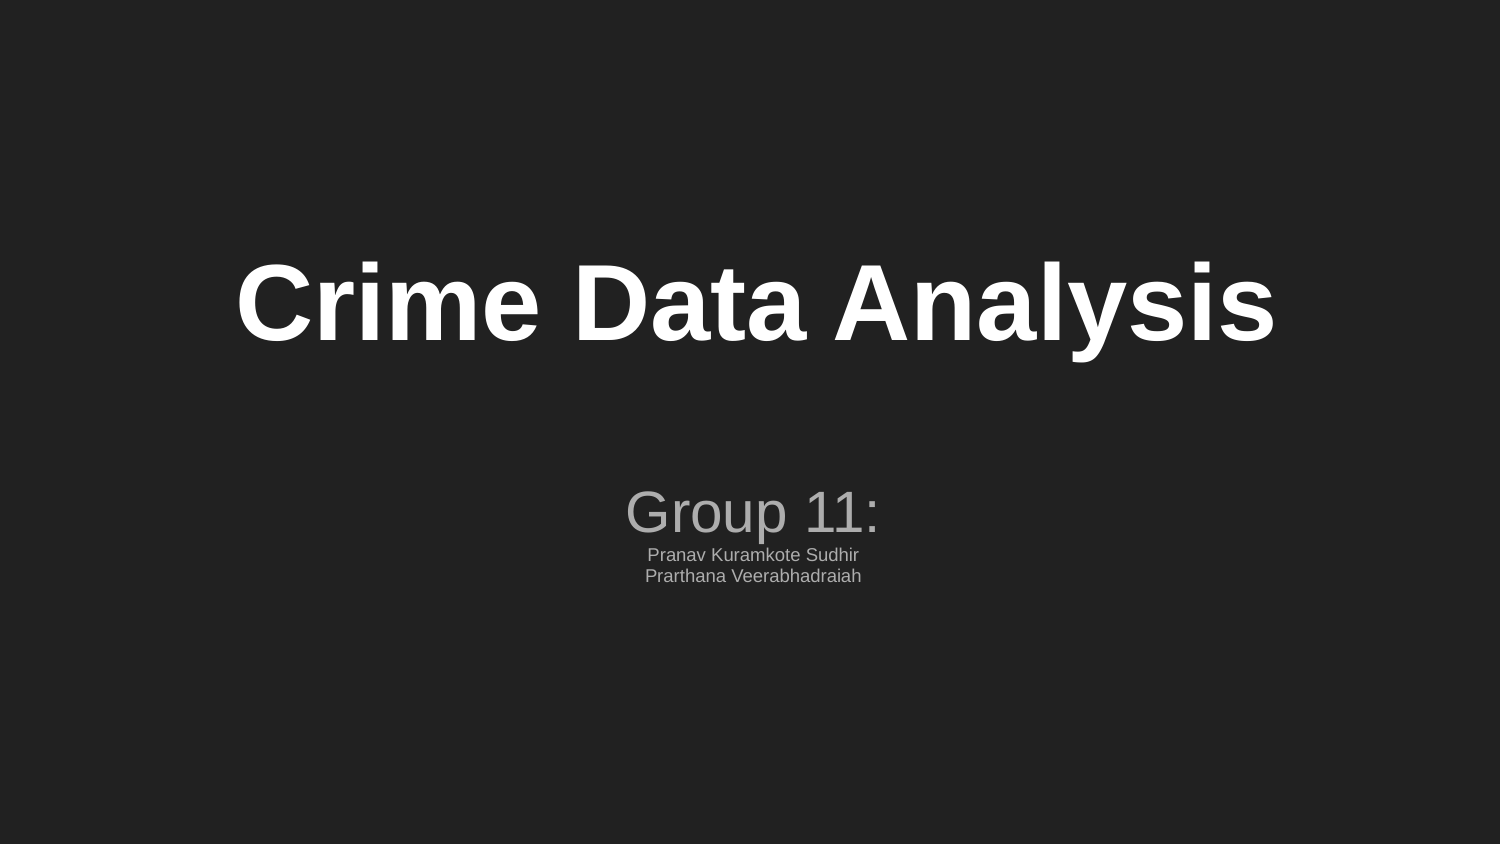

# Crime Data Analysis
Group 11:
Pranav Kuramkote Sudhir
Prarthana Veerabhadraiah